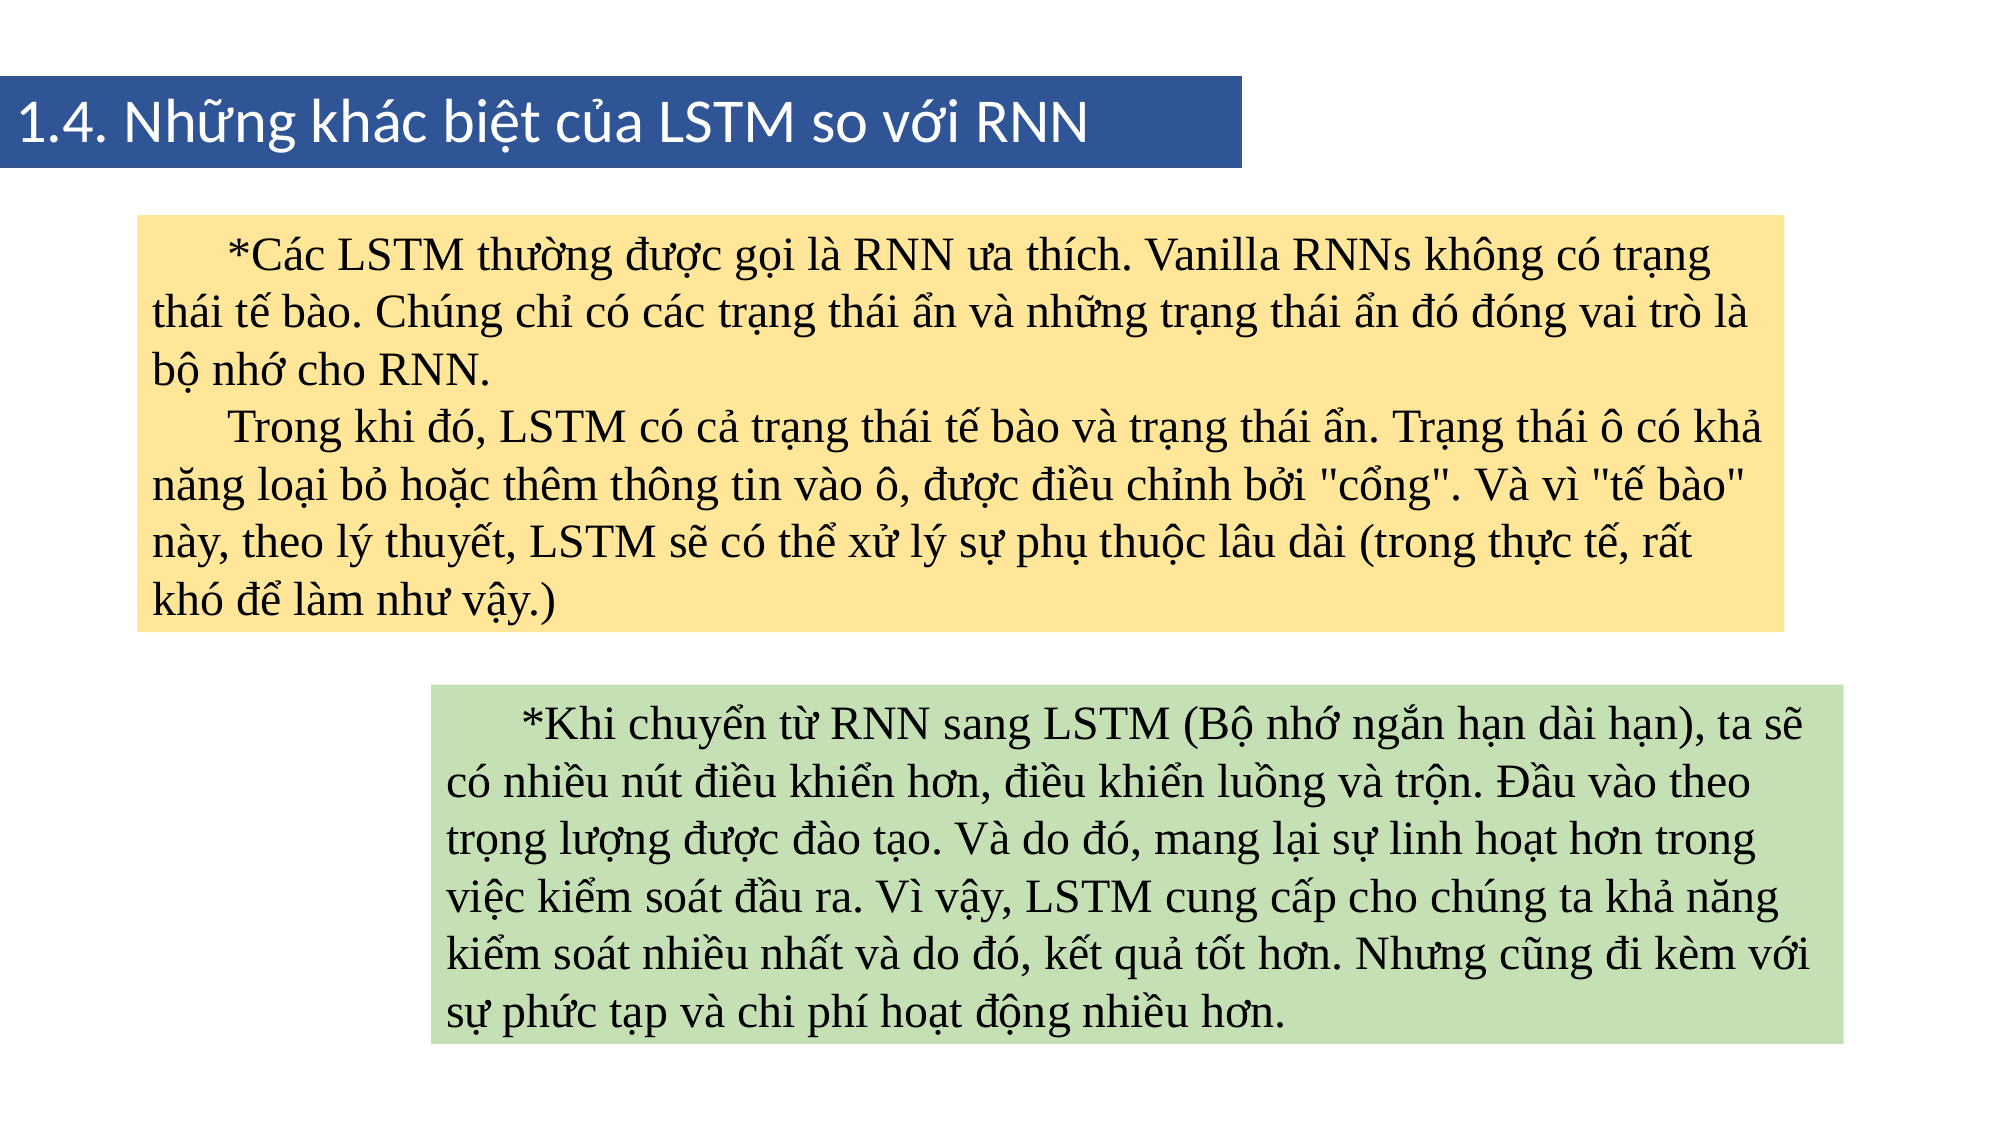

# 1.4. Những khác biệt của LSTM so với RNN
*Các LSTM thường được gọi là RNN ưa thích. Vanilla RNNs không có trạng thái tế bào. Chúng chỉ có các trạng thái ẩn và những trạng thái ẩn đó đóng vai trò là bộ nhớ cho RNN.
Trong khi đó, LSTM có cả trạng thái tế bào và trạng thái ẩn. Trạng thái ô có khả năng loại bỏ hoặc thêm thông tin vào ô, được điều chỉnh bởi "cổng". Và vì "tế bào" này, theo lý thuyết, LSTM sẽ có thể xử lý sự phụ thuộc lâu dài (trong thực tế, rất khó để làm như vậy.)
*Khi chuyển từ RNN sang LSTM (Bộ nhớ ngắn hạn dài hạn), ta sẽ có nhiều nút điều khiển hơn, điều khiển luồng và trộn. Đầu vào theo trọng lượng được đào tạo. Và do đó, mang lại sự linh hoạt hơn trong việc kiểm soát đầu ra. Vì vậy, LSTM cung cấp cho chúng ta khả năng kiểm soát nhiều nhất và do đó, kết quả tốt hơn. Nhưng cũng đi kèm với sự phức tạp và chi phí hoạt động nhiều hơn.